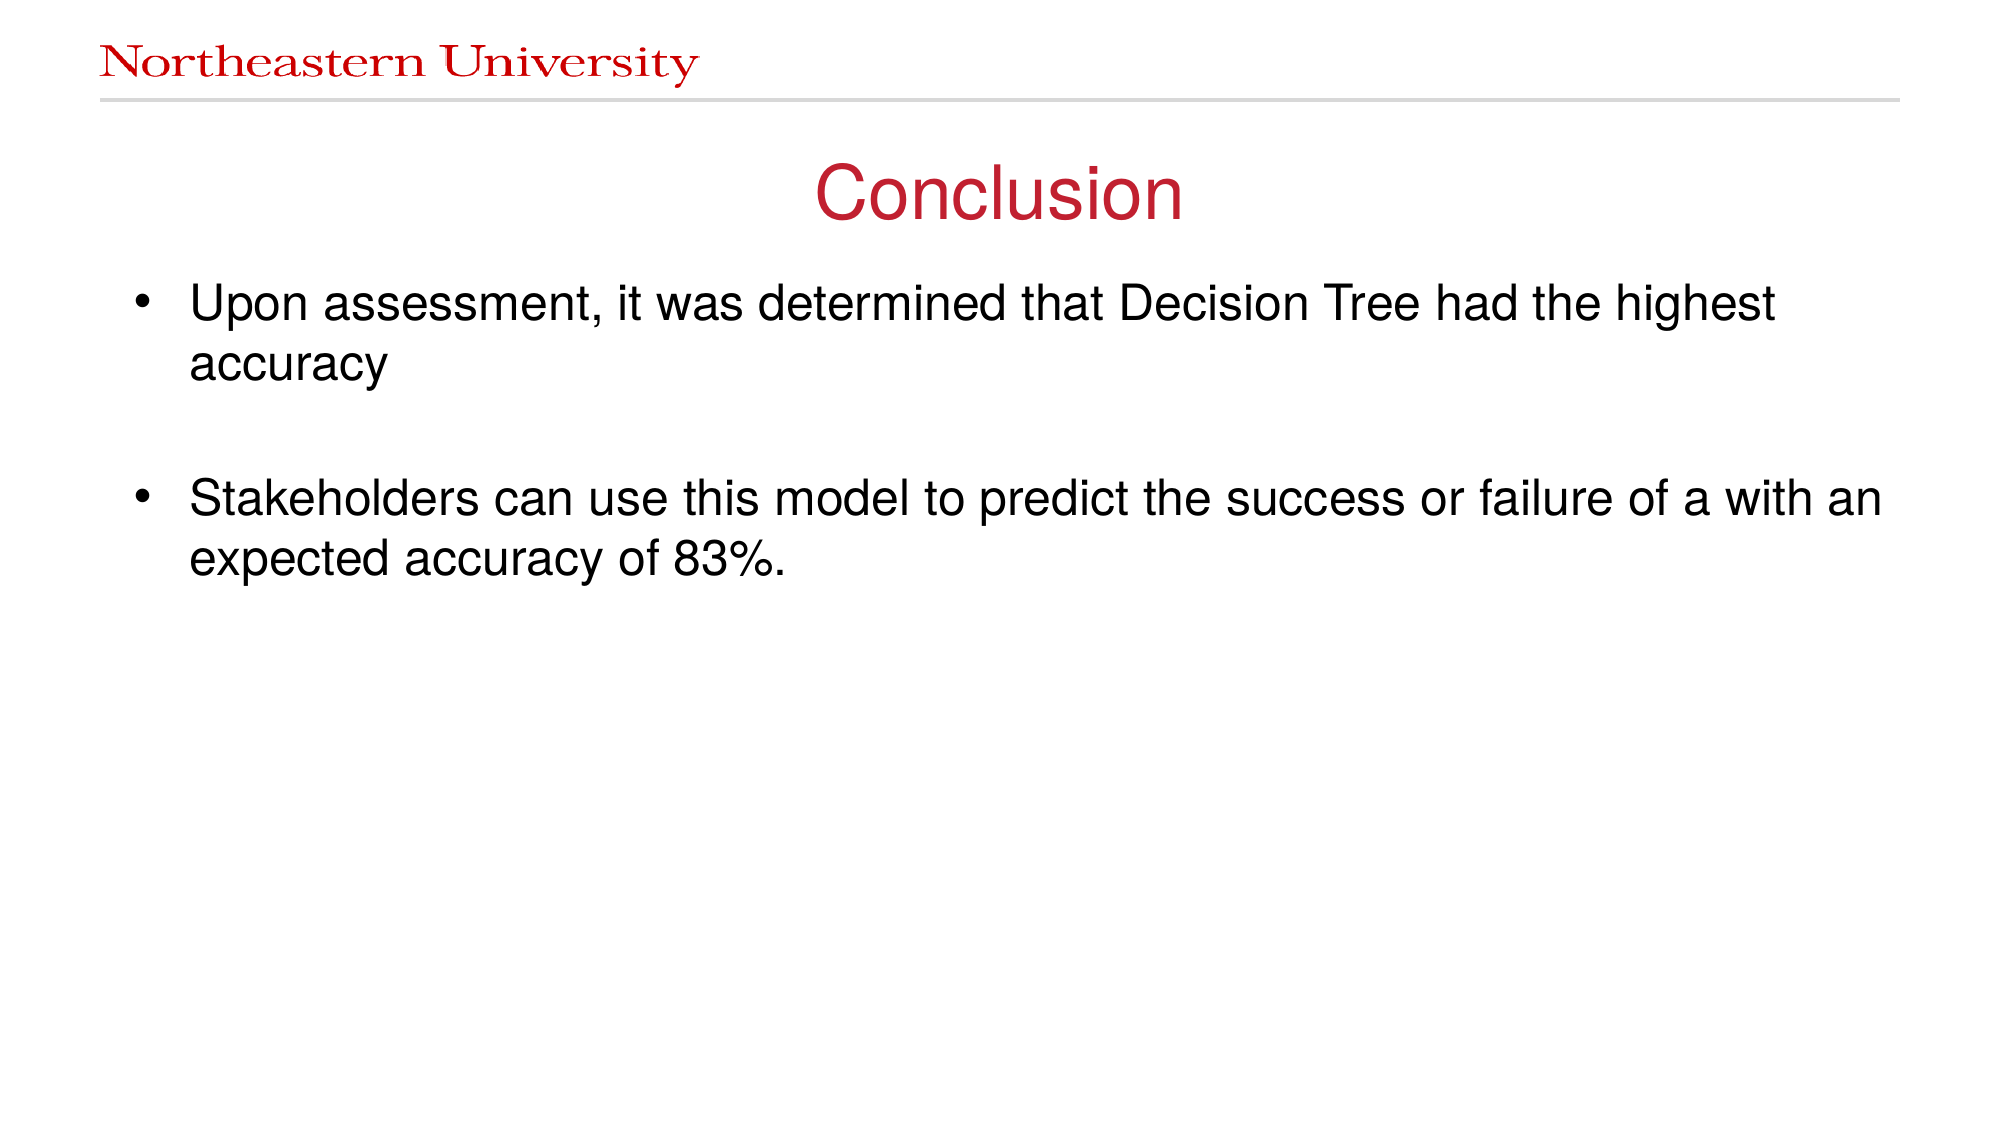

# Conclusion
Upon assessment, it was determined that Decision Tree had the highest accuracy

Stakeholders can use this model to predict the success or failure of a with an expected accuracy of 83%.